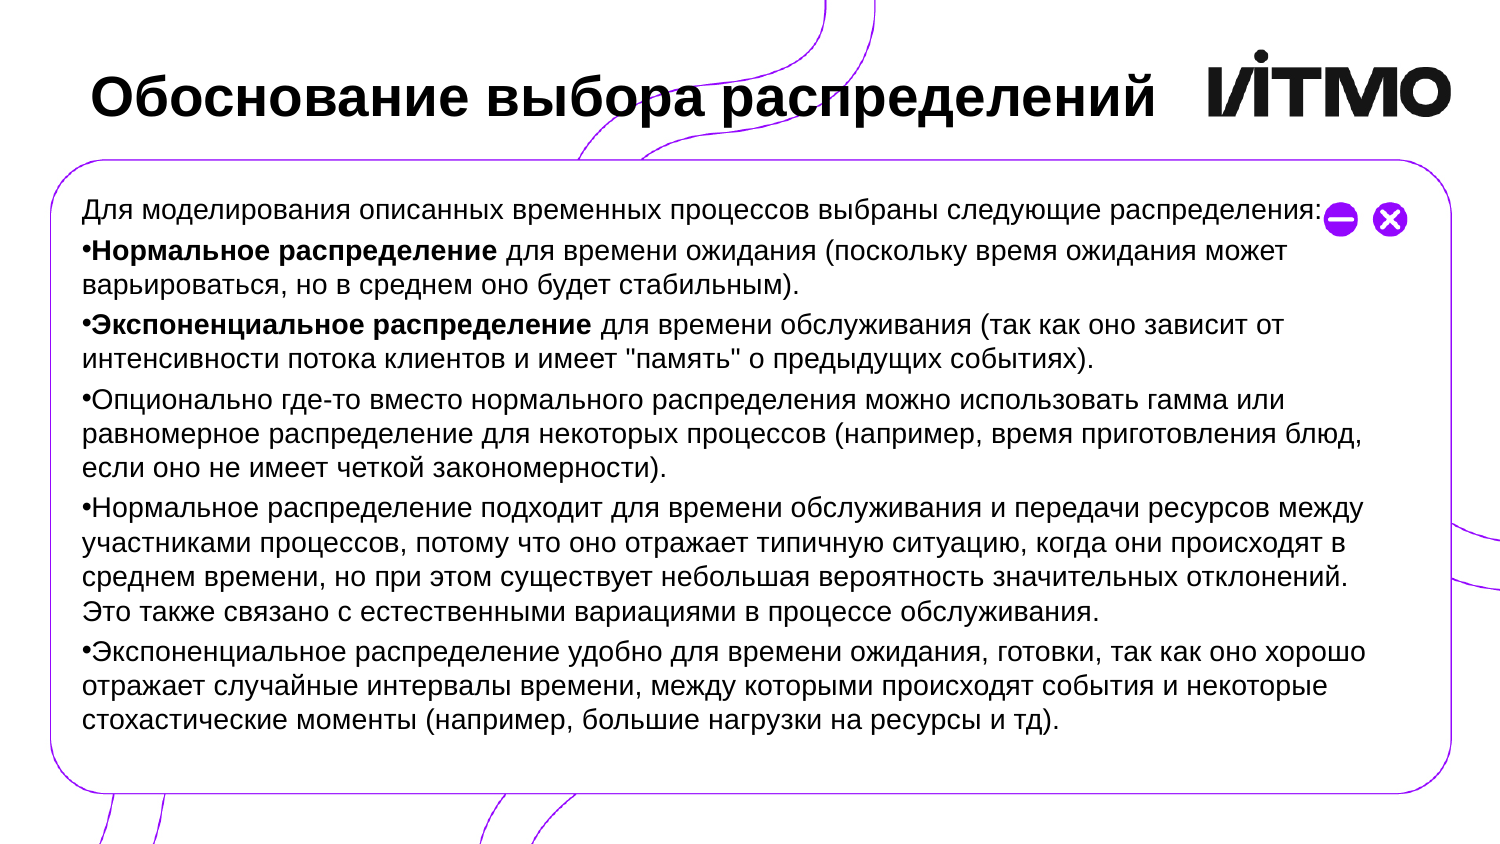

# Обоснование выбора распределений
Для моделирования описанных временных процессов выбраны следующие распределения:
Нормальное распределение для времени ожидания (поскольку время ожидания может варьироваться, но в среднем оно будет стабильным).
Экспоненциальное распределение для времени обслуживания (так как оно зависит от интенсивности потока клиентов и имеет "память" о предыдущих событиях).
Опционально где-то вместо нормального распределения можно использовать гамма или равномерное распределение для некоторых процессов (например, время приготовления блюд, если оно не имеет четкой закономерности).
Нормальное распределение подходит для времени обслуживания и передачи ресурсов между участниками процессов, потому что оно отражает типичную ситуацию, когда они происходят в среднем времени, но при этом существует небольшая вероятность значительных отклонений. Это также связано с естественными вариациями в процессе обслуживания.
Экспоненциальное распределение удобно для времени ожидания, готовки, так как оно хорошо отражает случайные интервалы времени, между которыми происходят события и некоторые стохастические моменты (например, большие нагрузки на ресурсы и тд).